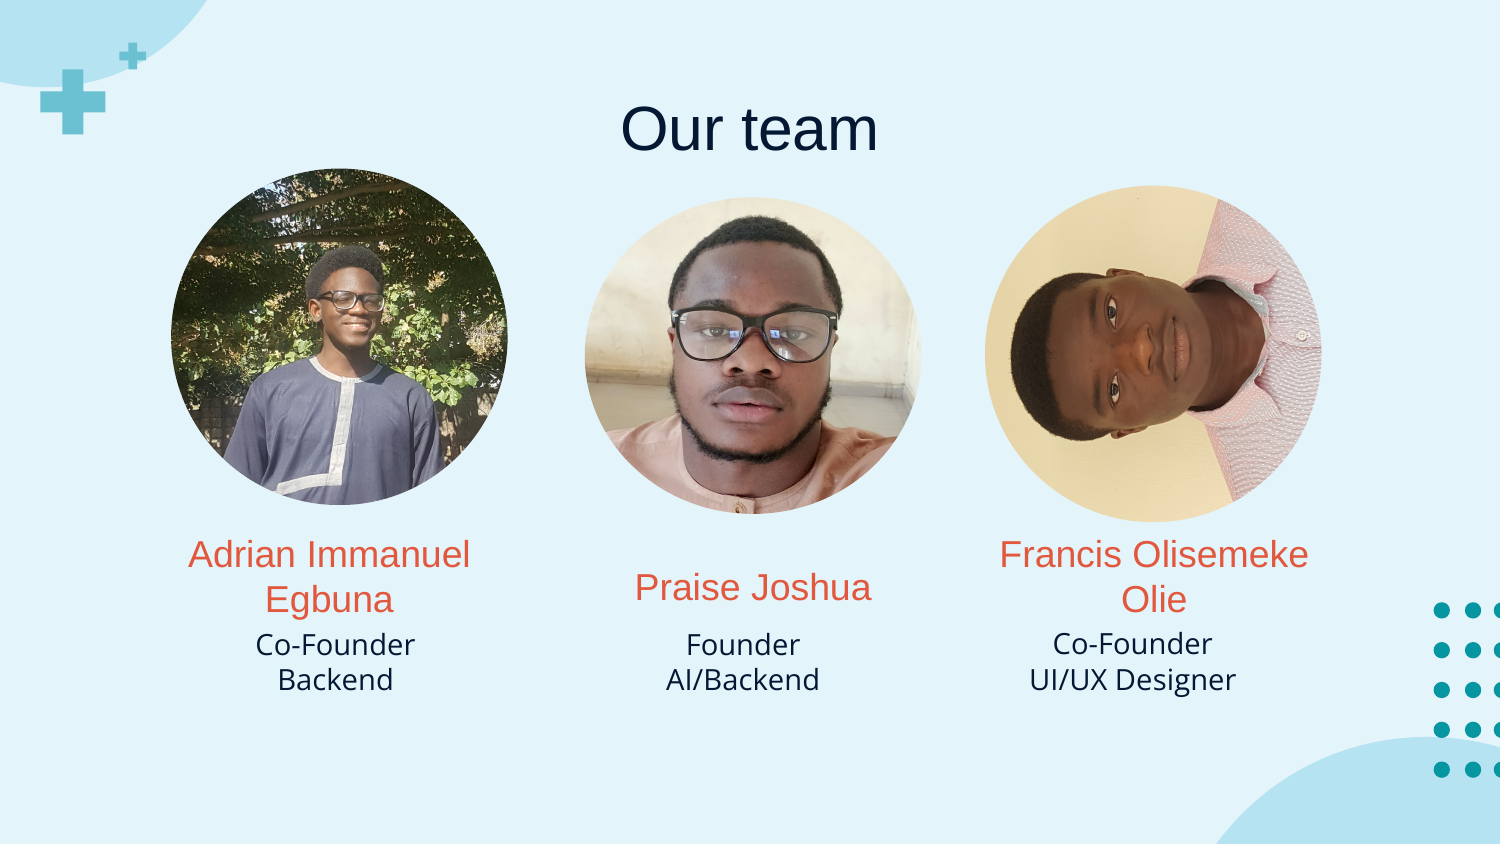

# Our team

Praise Joshua
Adrian Immanuel Egbuna
Francis Olisemeke Olie
Co-Founder
UI/UX Designer
Co-Founder
Backend
Founder
AI/Backend